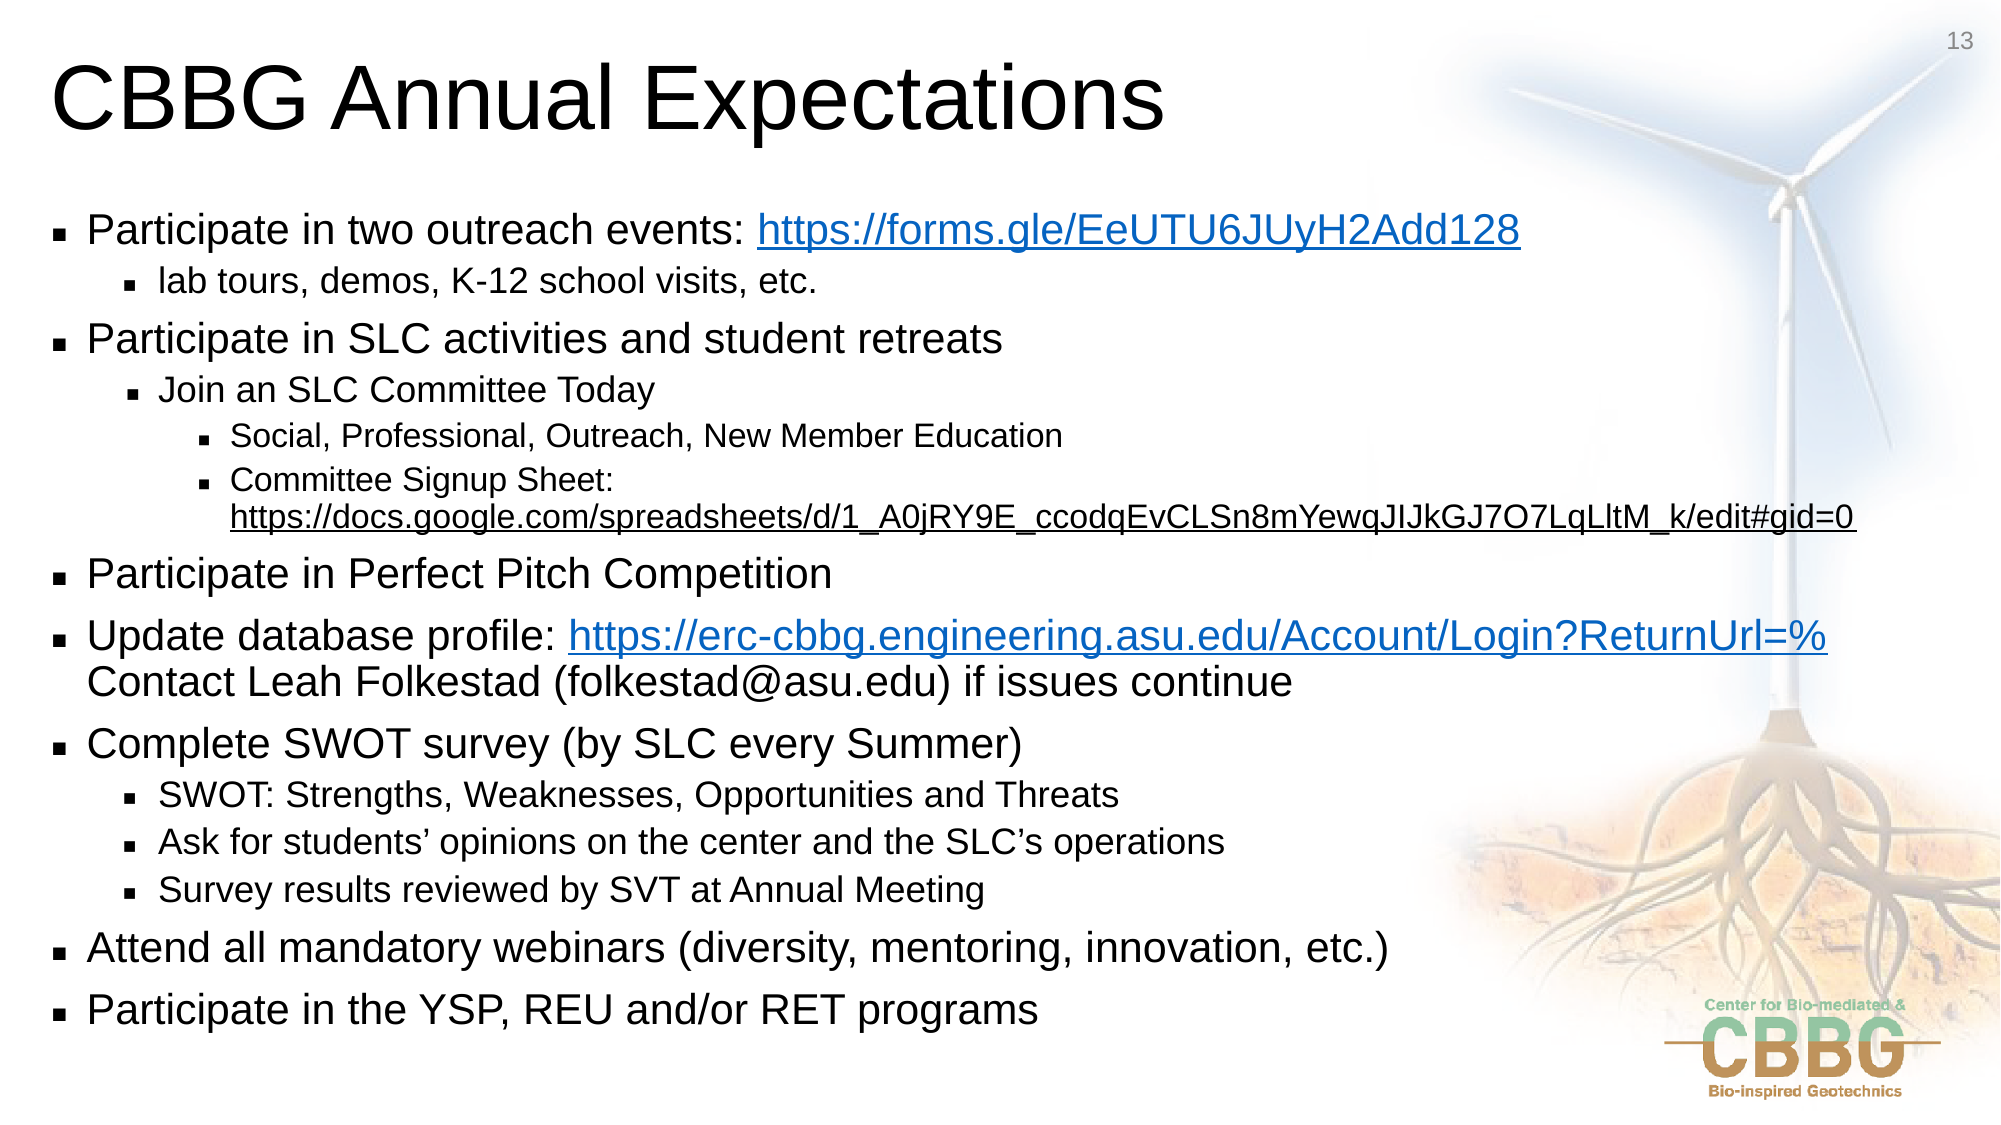

13
# CBBG Annual Expectations
Participate in two outreach events: https://forms.gle/EeUTU6JUyH2Add128
lab tours, demos, K-12 school visits, etc.
Participate in SLC activities and student retreats
Join an SLC Committee Today
Social, Professional, Outreach, New Member Education
Committee Signup Sheet: https://docs.google.com/spreadsheets/d/1_A0jRY9E_ccodqEvCLSn8mYewqJIJkGJ7O7LqLltM_k/edit#gid=0
Participate in Perfect Pitch Competition
Update database profile: https://erc-cbbg.engineering.asu.edu/Account/Login?ReturnUrl=% Contact Leah Folkestad (folkestad@asu.edu) if issues continue
Complete SWOT survey (by SLC every Summer)
SWOT: Strengths, Weaknesses, Opportunities and Threats
Ask for students’ opinions on the center and the SLC’s operations
Survey results reviewed by SVT at Annual Meeting
Attend all mandatory webinars (diversity, mentoring, innovation, etc.)
Participate in the YSP, REU and/or RET programs